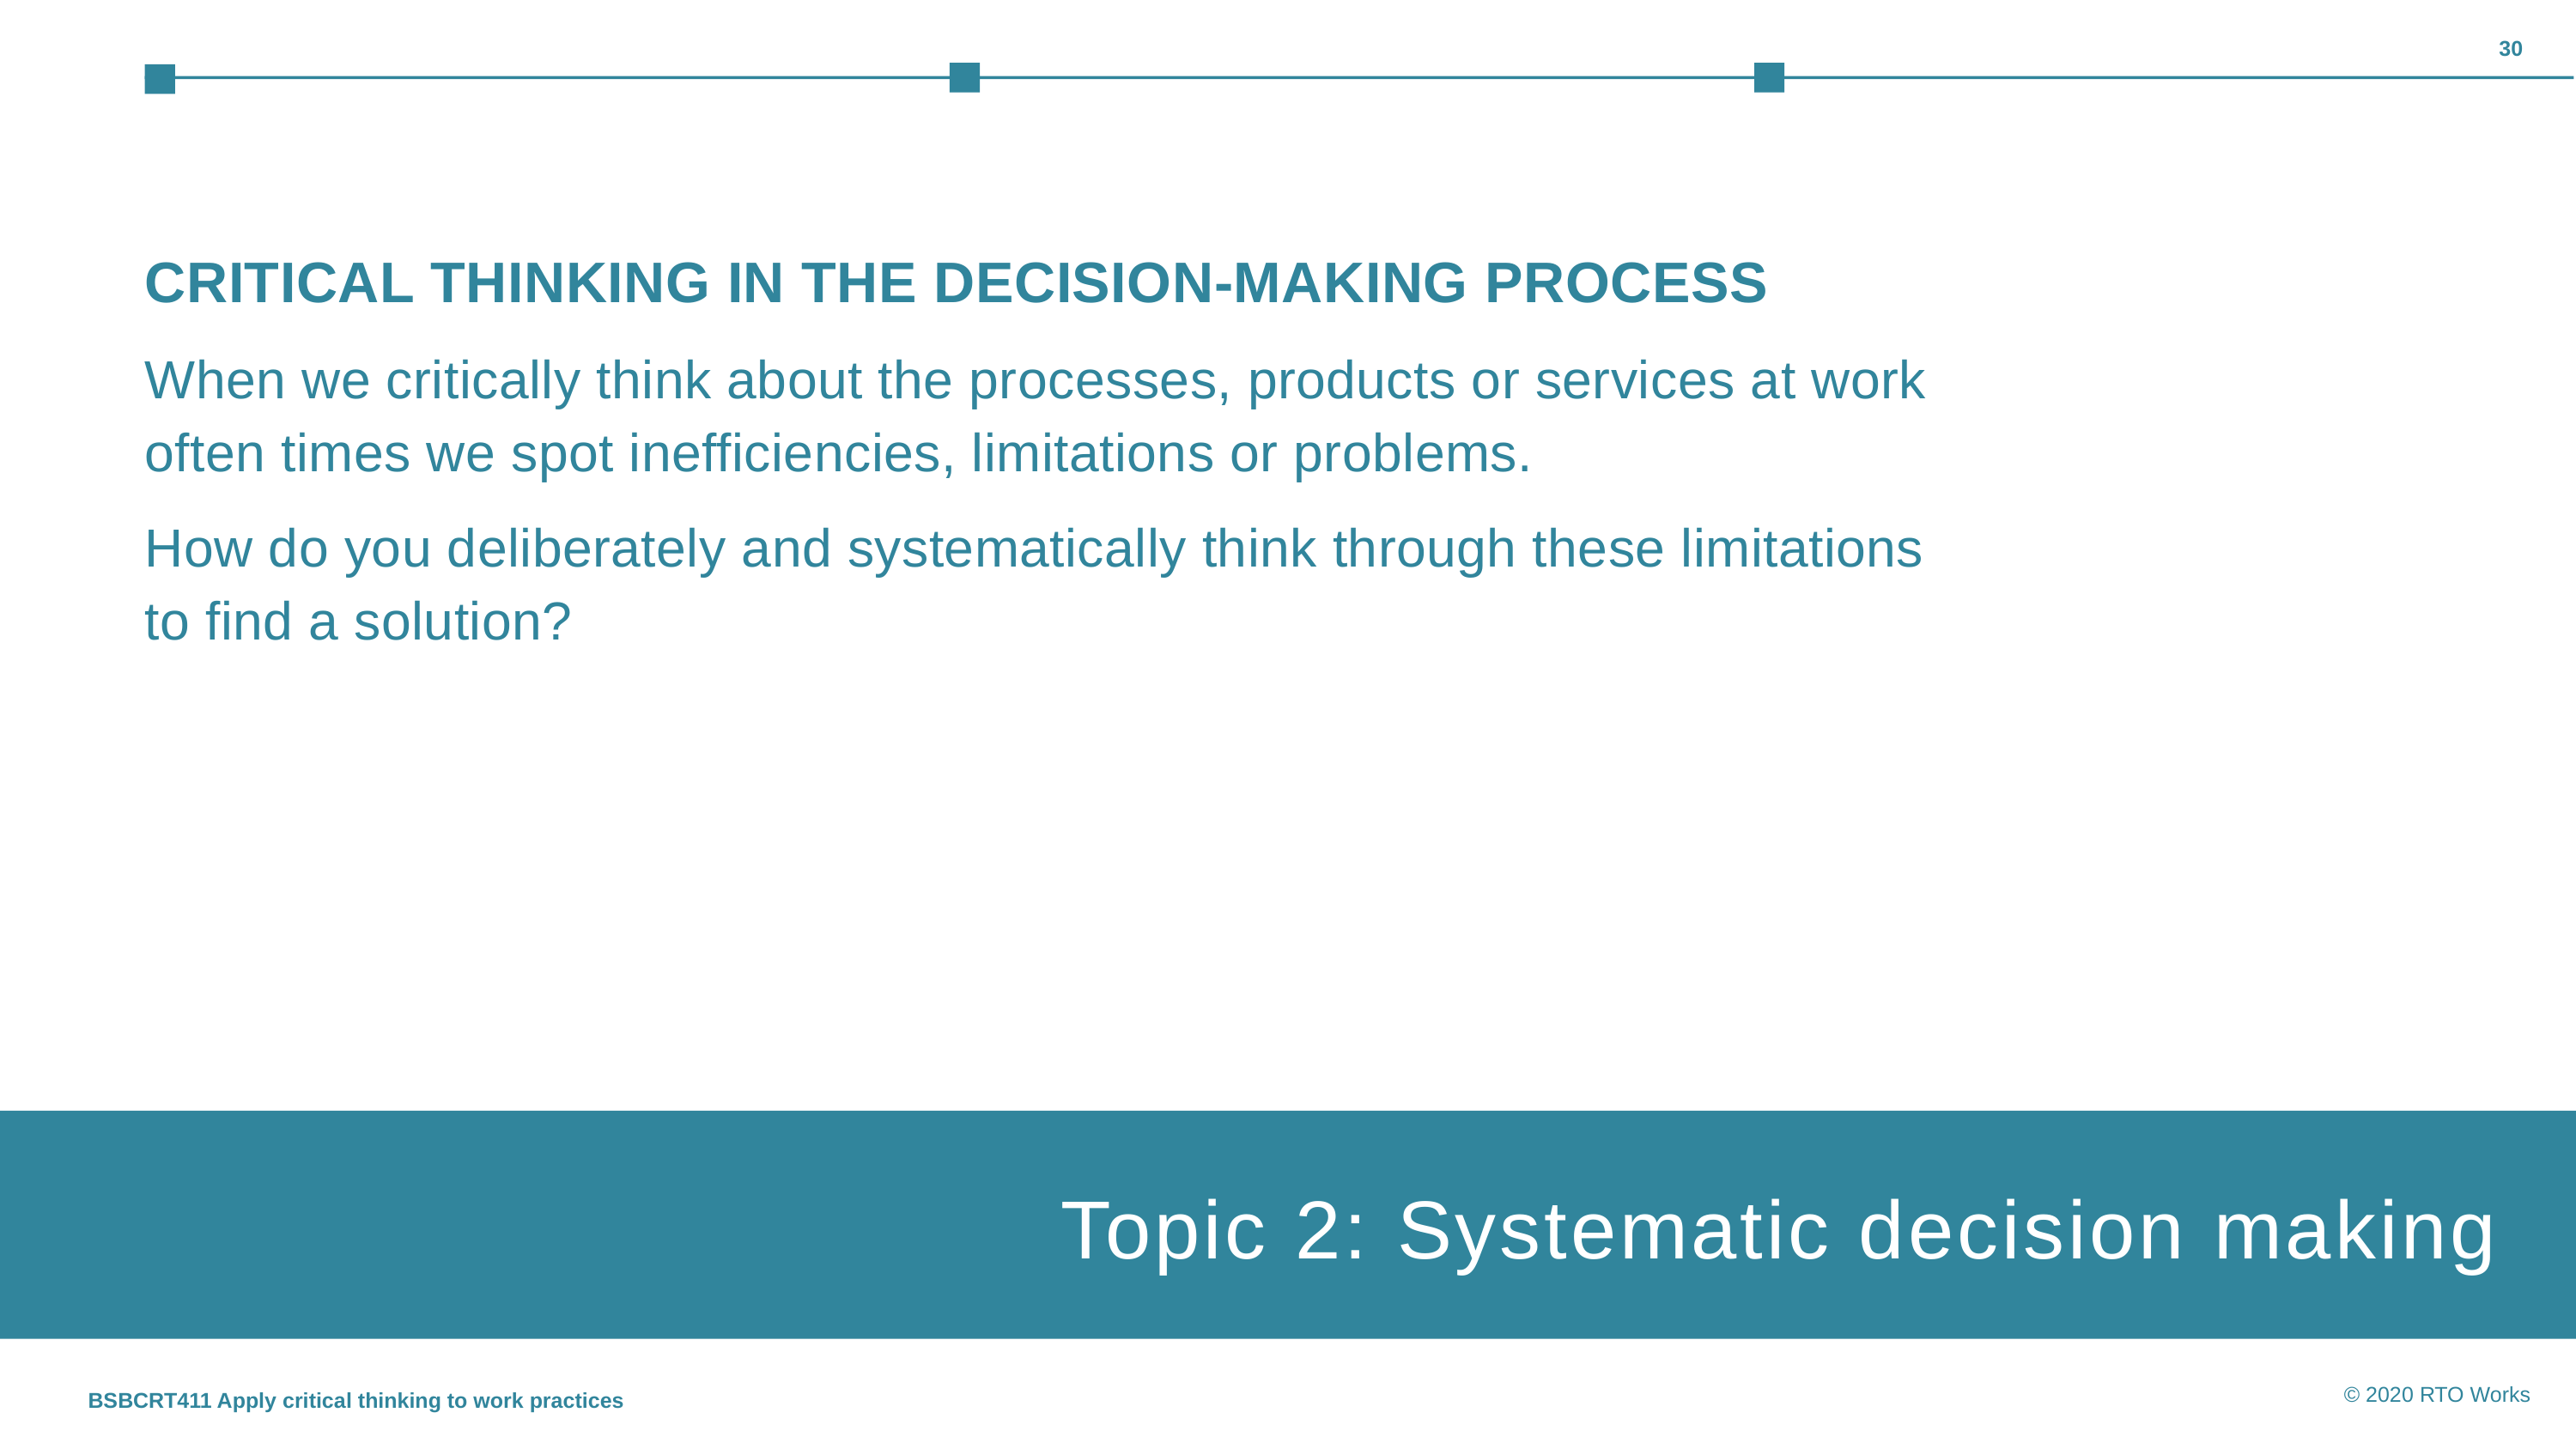

30

CRITICAL THINKING IN THE DECISION-MAKING PROCESS
When we critically think about the processes, products or services at work often times we spot inefficiencies, limitations or problems.
How do you deliberately and systematically think through these limitations to find a solution?

Topic 2: Systematic decision making
Topic 1: Insert topic title
BSBCRT411 Apply critical thinking to work practices
© 2020 RTO Works